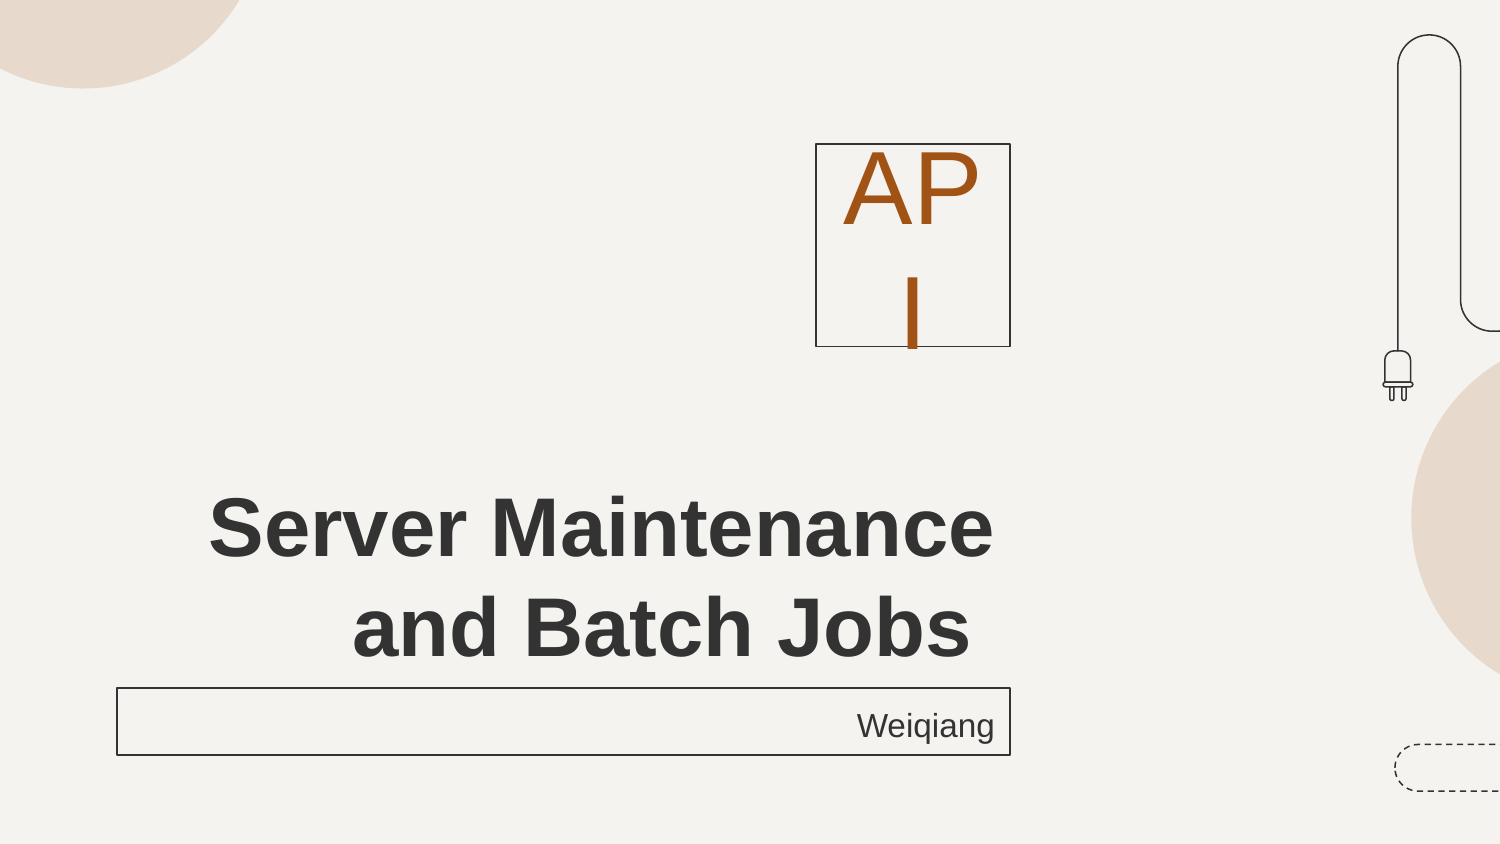

API
# Server Maintenance and Batch Jobs
Weiqiang